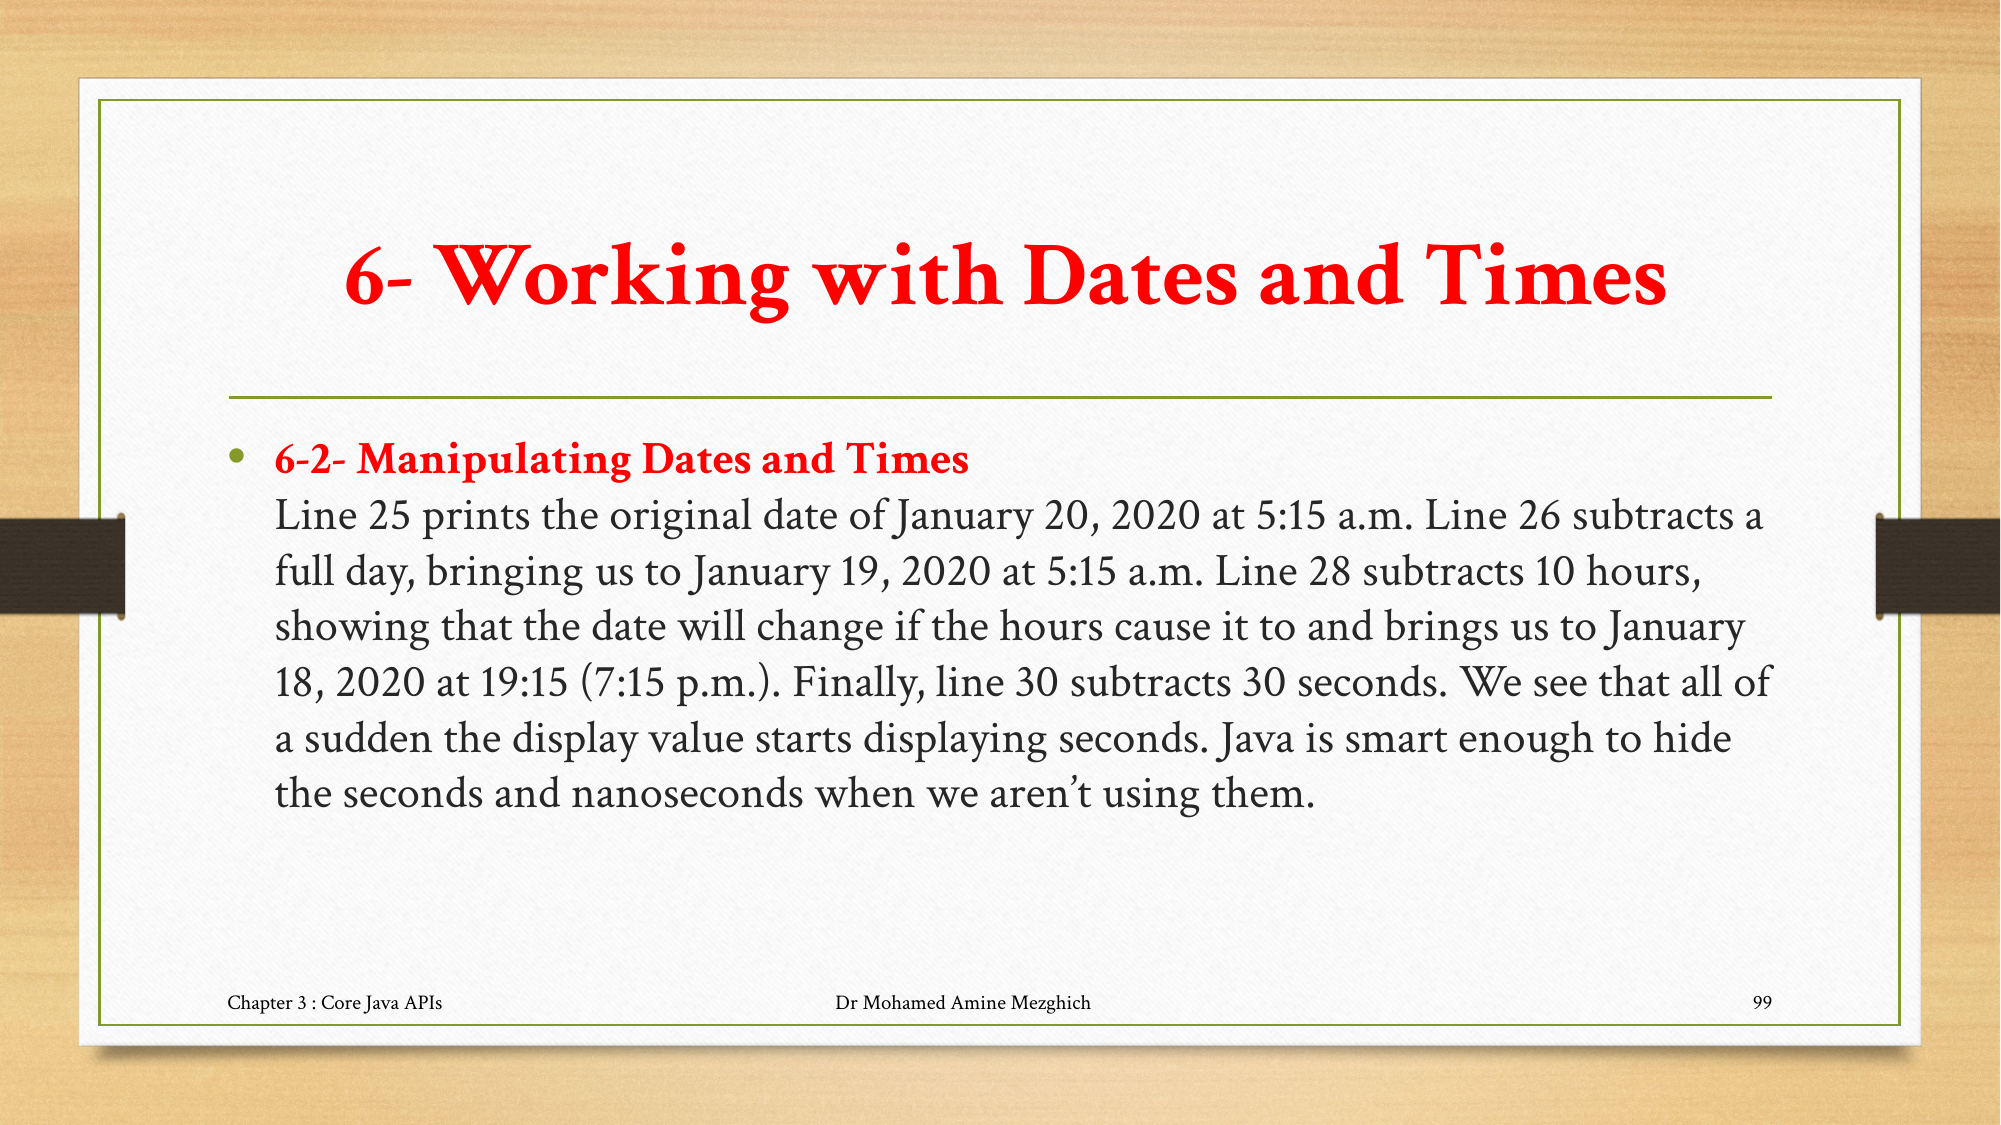

# 6- Working with Dates and Times
6-2- Manipulating Dates and Times
Line 25 prints the original date of January 20, 2020 at 5:15 a.m. Line 26 subtracts a
full day, bringing us to January 19, 2020 at 5:15 a.m. Line 28 subtracts 10 hours, showing that the date will change if the hours cause it to and brings us to January 18, 2020 at 19:15 (7:15 p.m.). Finally, line 30 subtracts 30 seconds. We see that all of a sudden the display value starts displaying seconds. Java is smart enough to hide the seconds and nanoseconds when we aren’t using them.
Chapter 3 : Core Java APIs                                                                                   Dr Mohamed Amine Mezghich
99